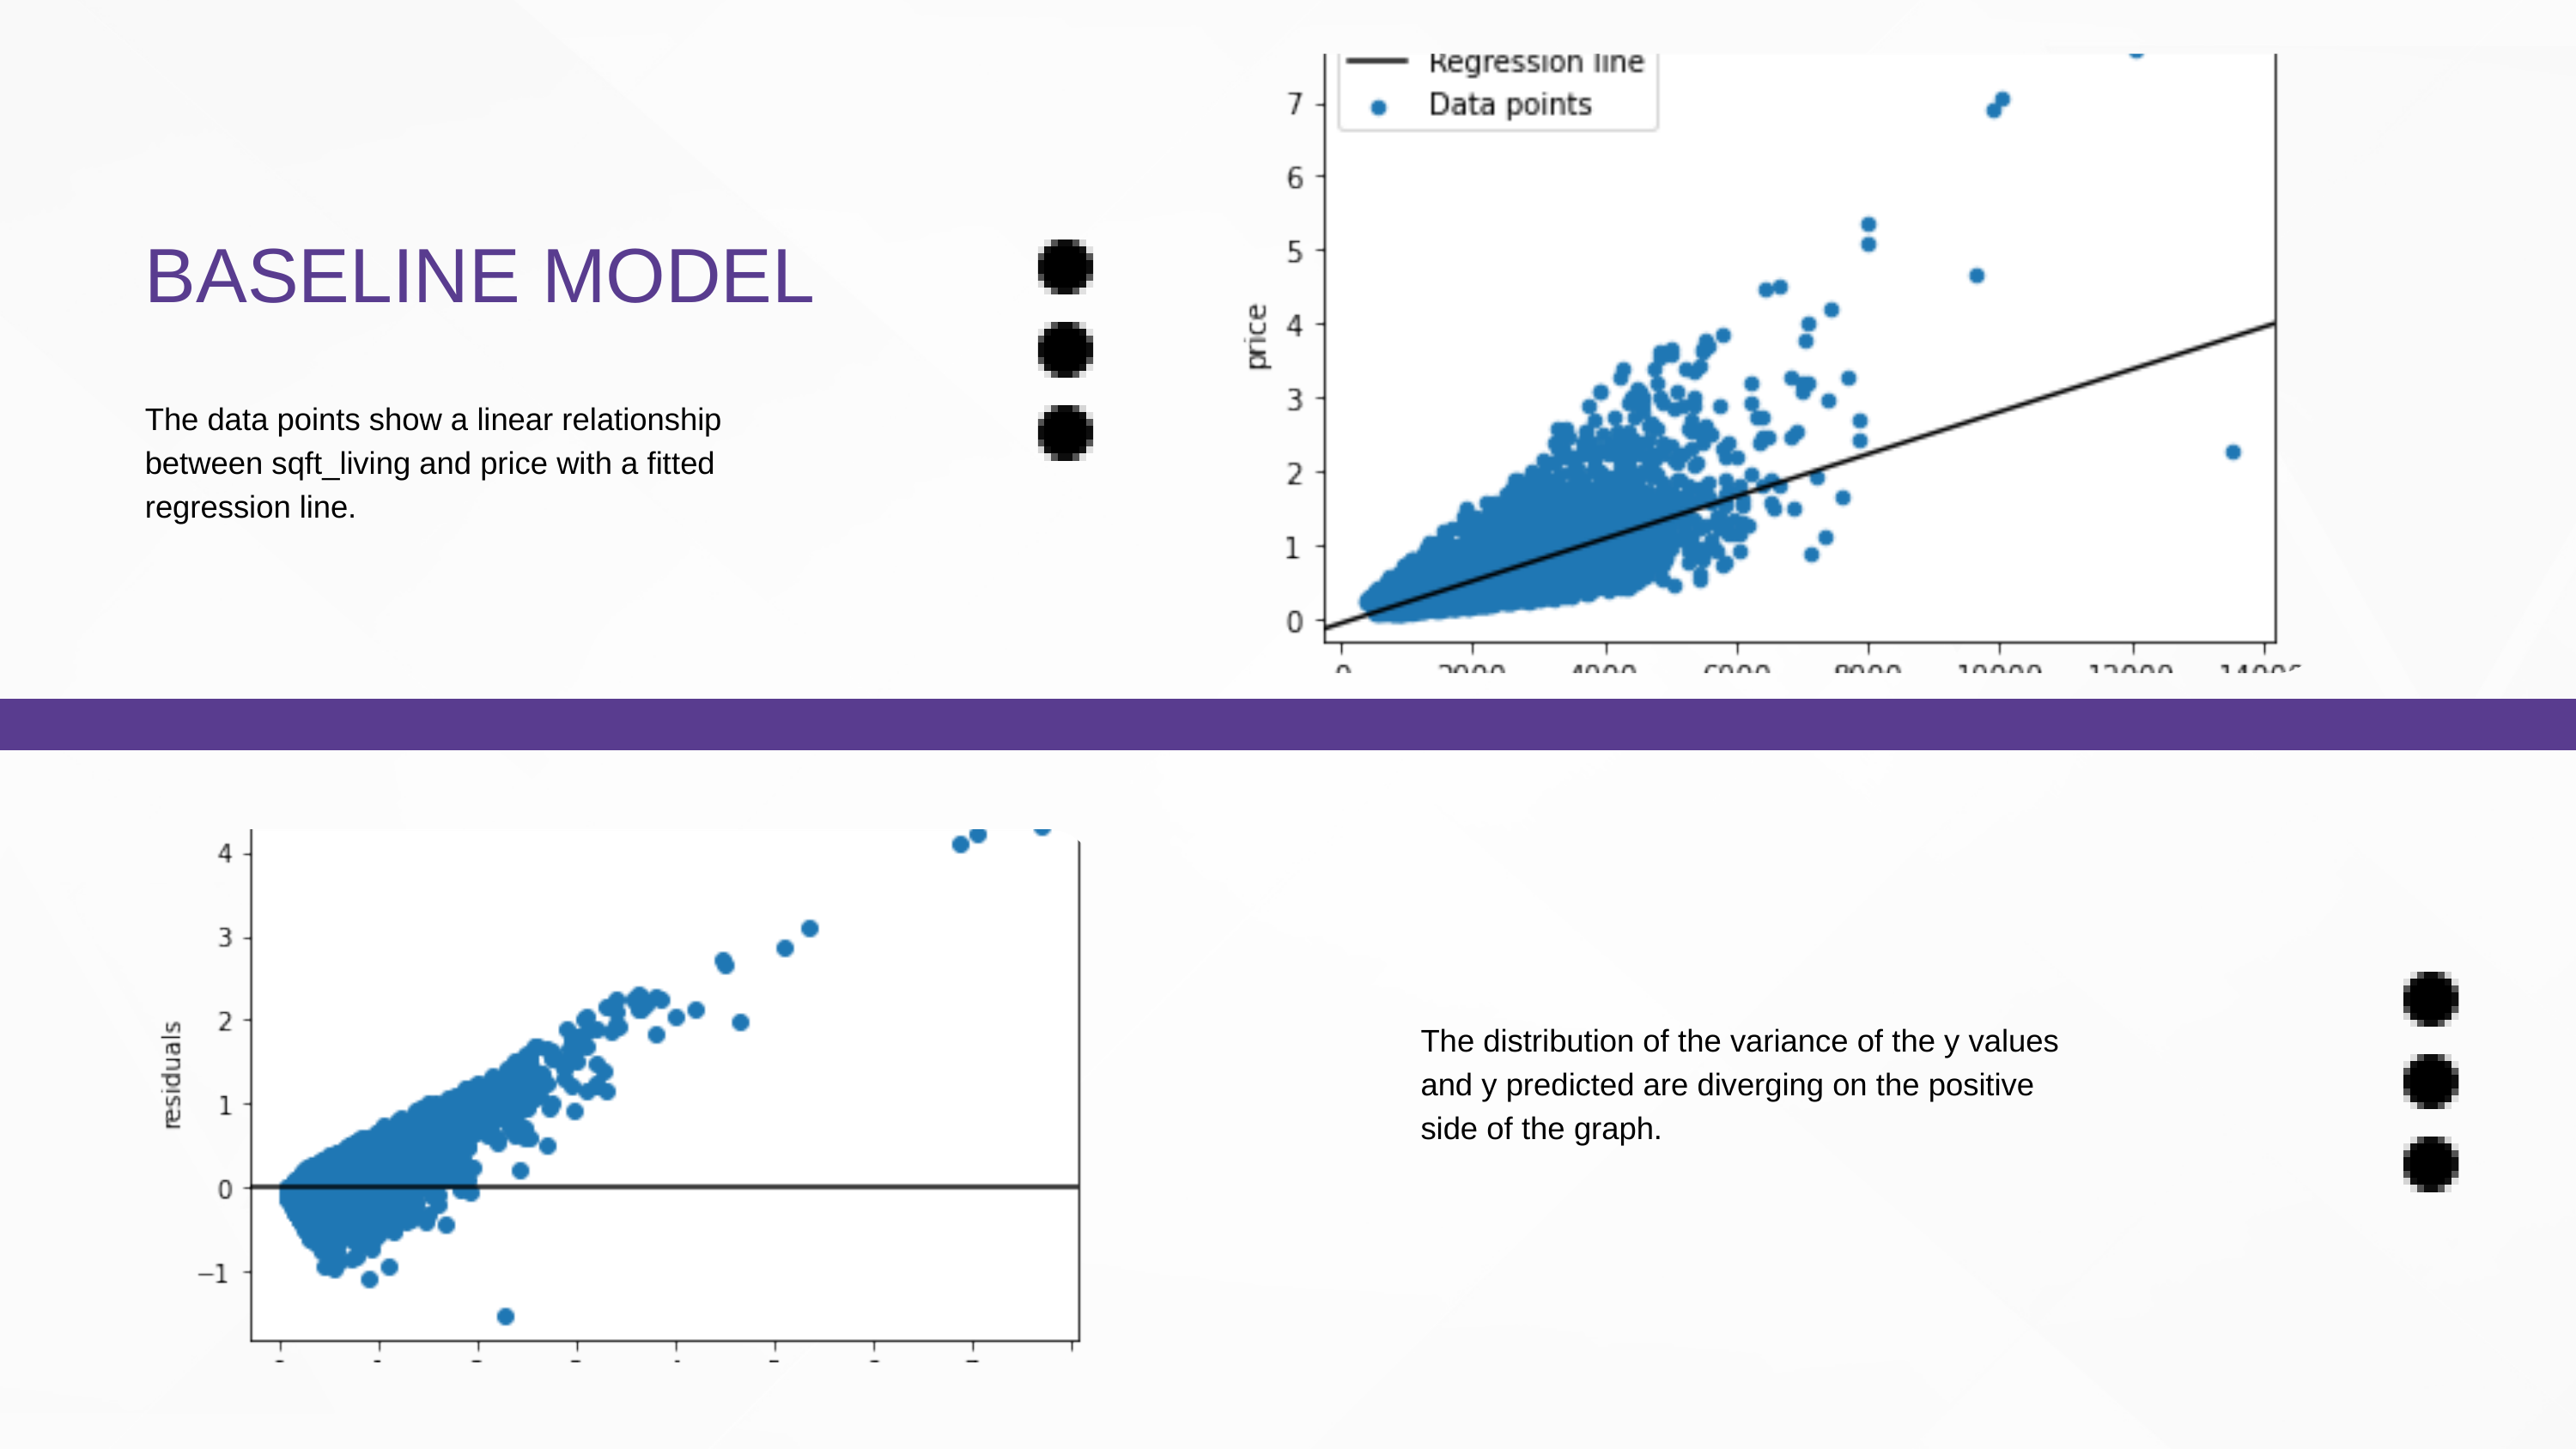

BASELINE MODEL

The data points show a linear relationship between sqft_living and price with a fitted regression line.

The distribution of the variance of the y values and y predicted are diverging on the positive side of the graph.